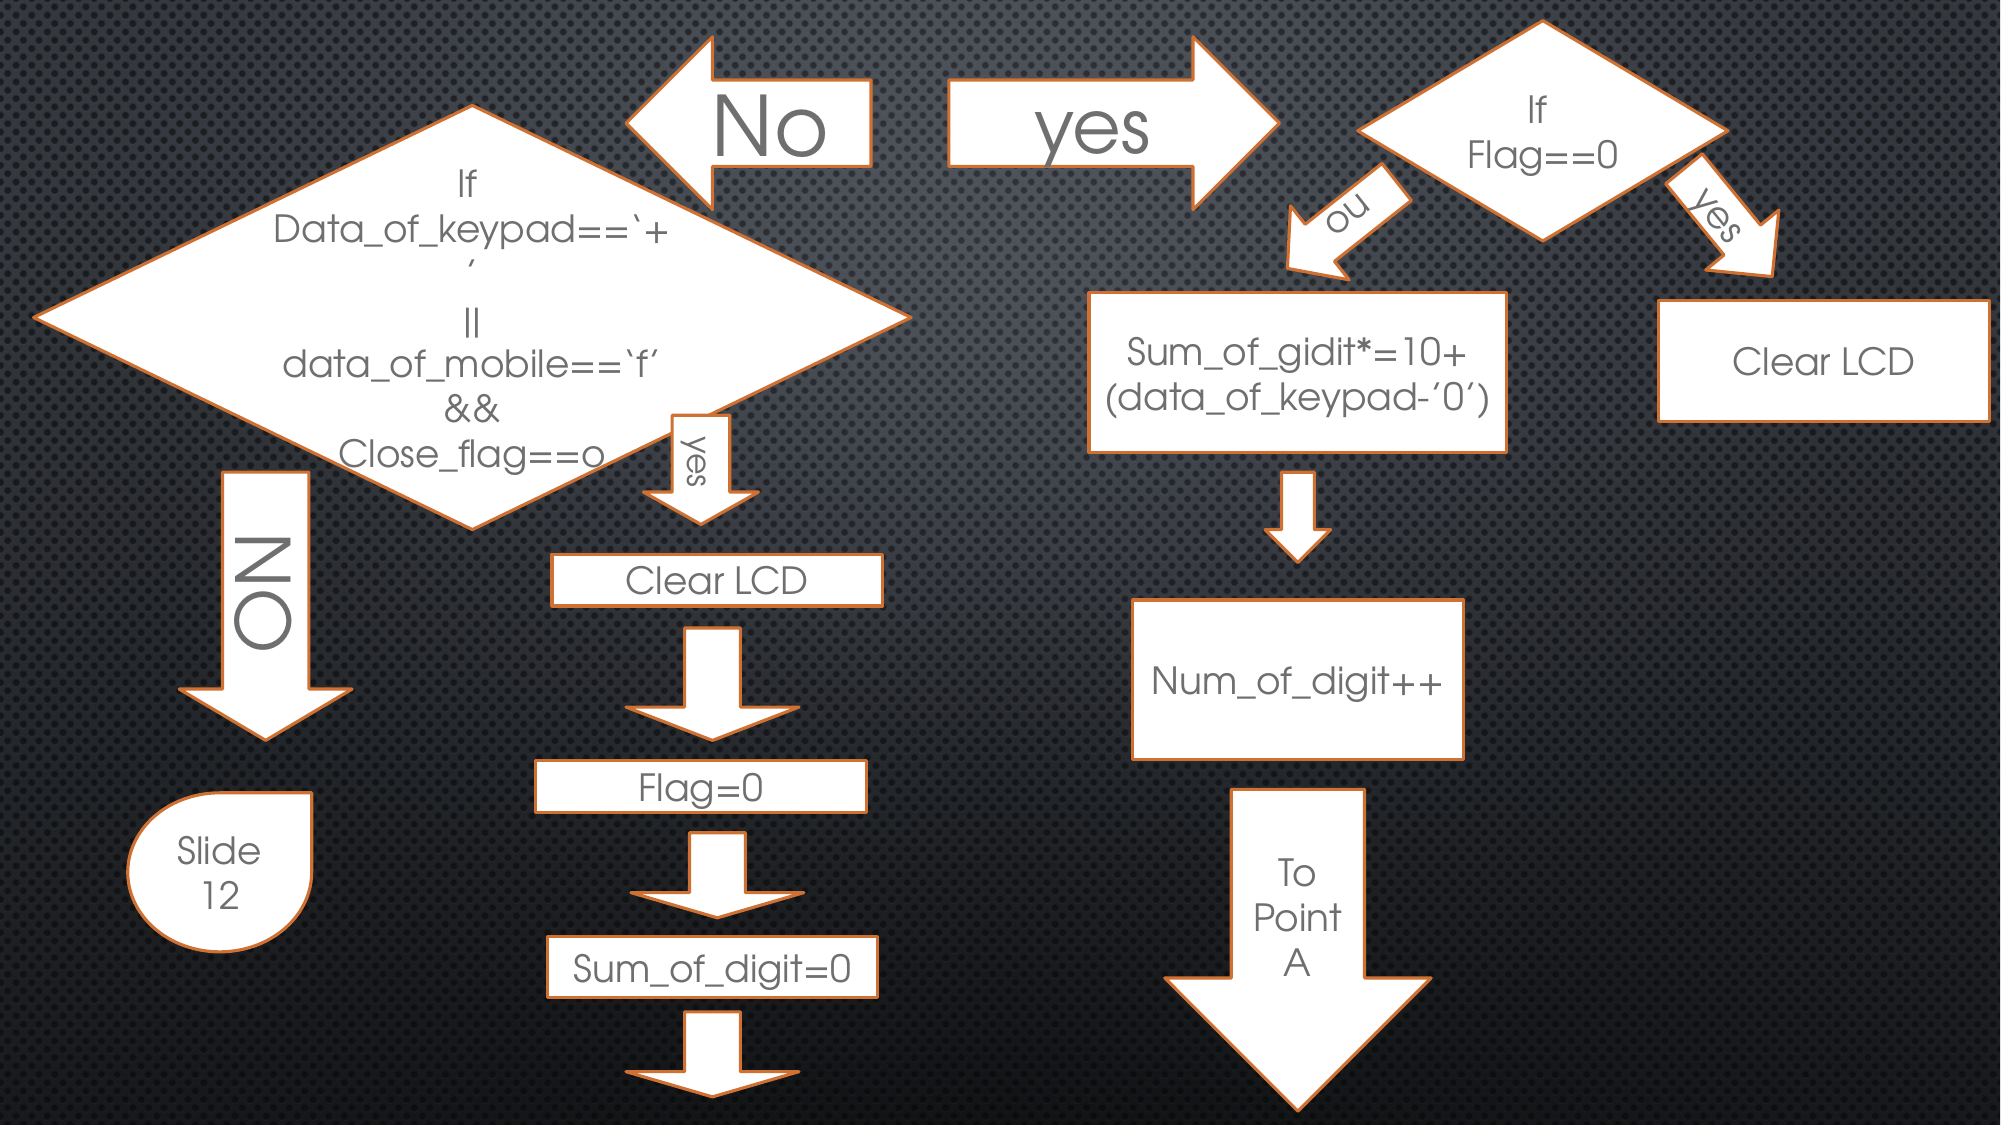

If
Flag==0
No
yes
If
Data_of_keypad==‘+’
||
data_of_mobile==‘f’
&&
Close_flag==o
yes
no
Sum_of_gidit*=10+(data_of_keypad-’0’)
Clear LCD
yes

NO
Clear LCD

Num_of_digit++
Flag=0

To
Point
A
Slide 12
Sum_of_digit=0